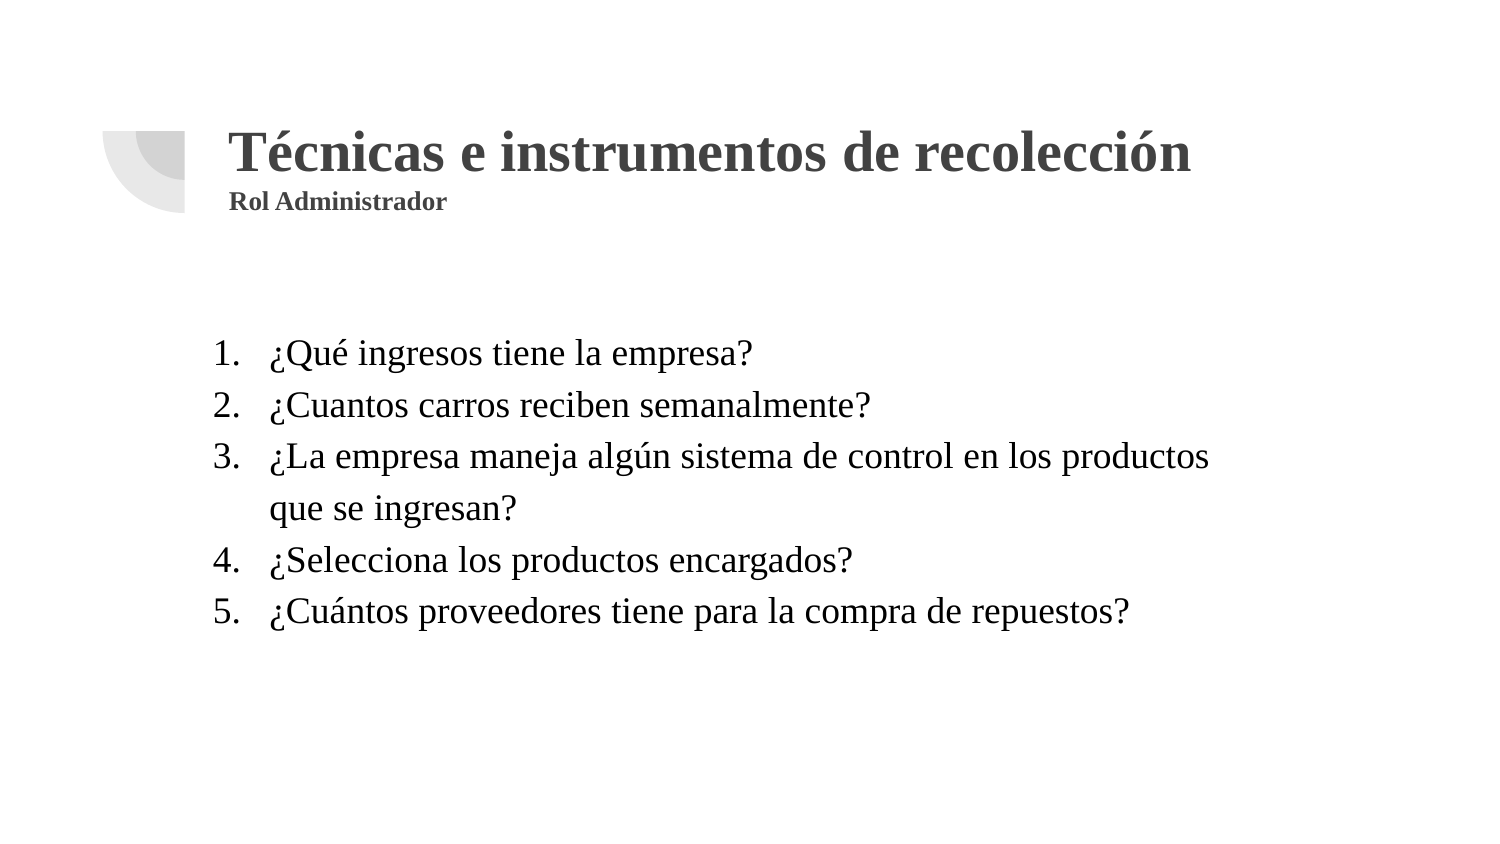

# Técnicas e instrumentos de recolección
Rol Administrador
¿Qué ingresos tiene la empresa?
¿Cuantos carros reciben semanalmente?
¿La empresa maneja algún sistema de control en los productos que se ingresan?
¿Selecciona los productos encargados?
¿Cuántos proveedores tiene para la compra de repuestos?